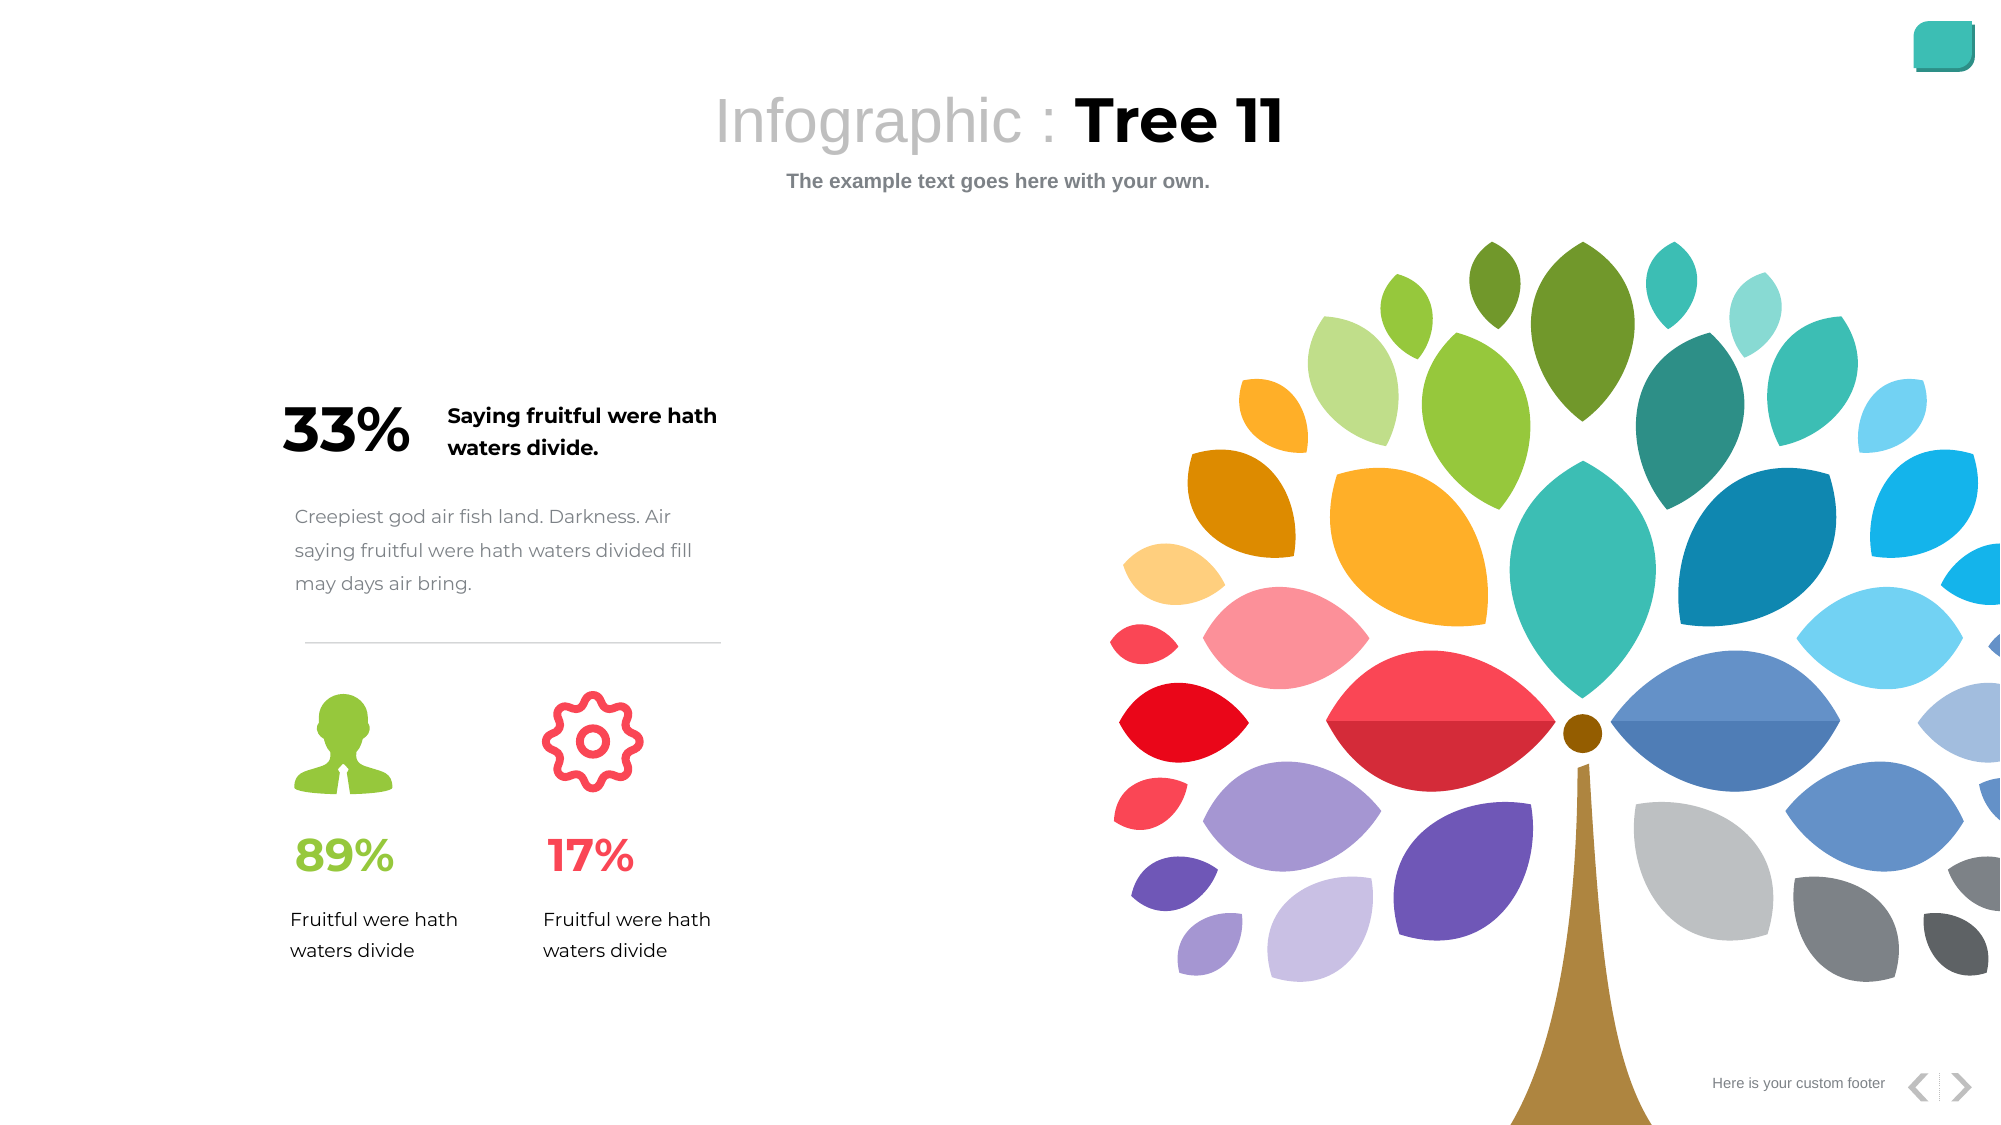

57
Infographic : Tree 11
The example text goes here with your own.

33%
Saying fruitful were hath waters divide.
Creepiest god air fish land. Darkness. Air saying fruitful were hath waters divided fill may days air bring.

89%
17%
Fruitful were hath waters divide
Fruitful were hath waters divide
Here is your custom footer